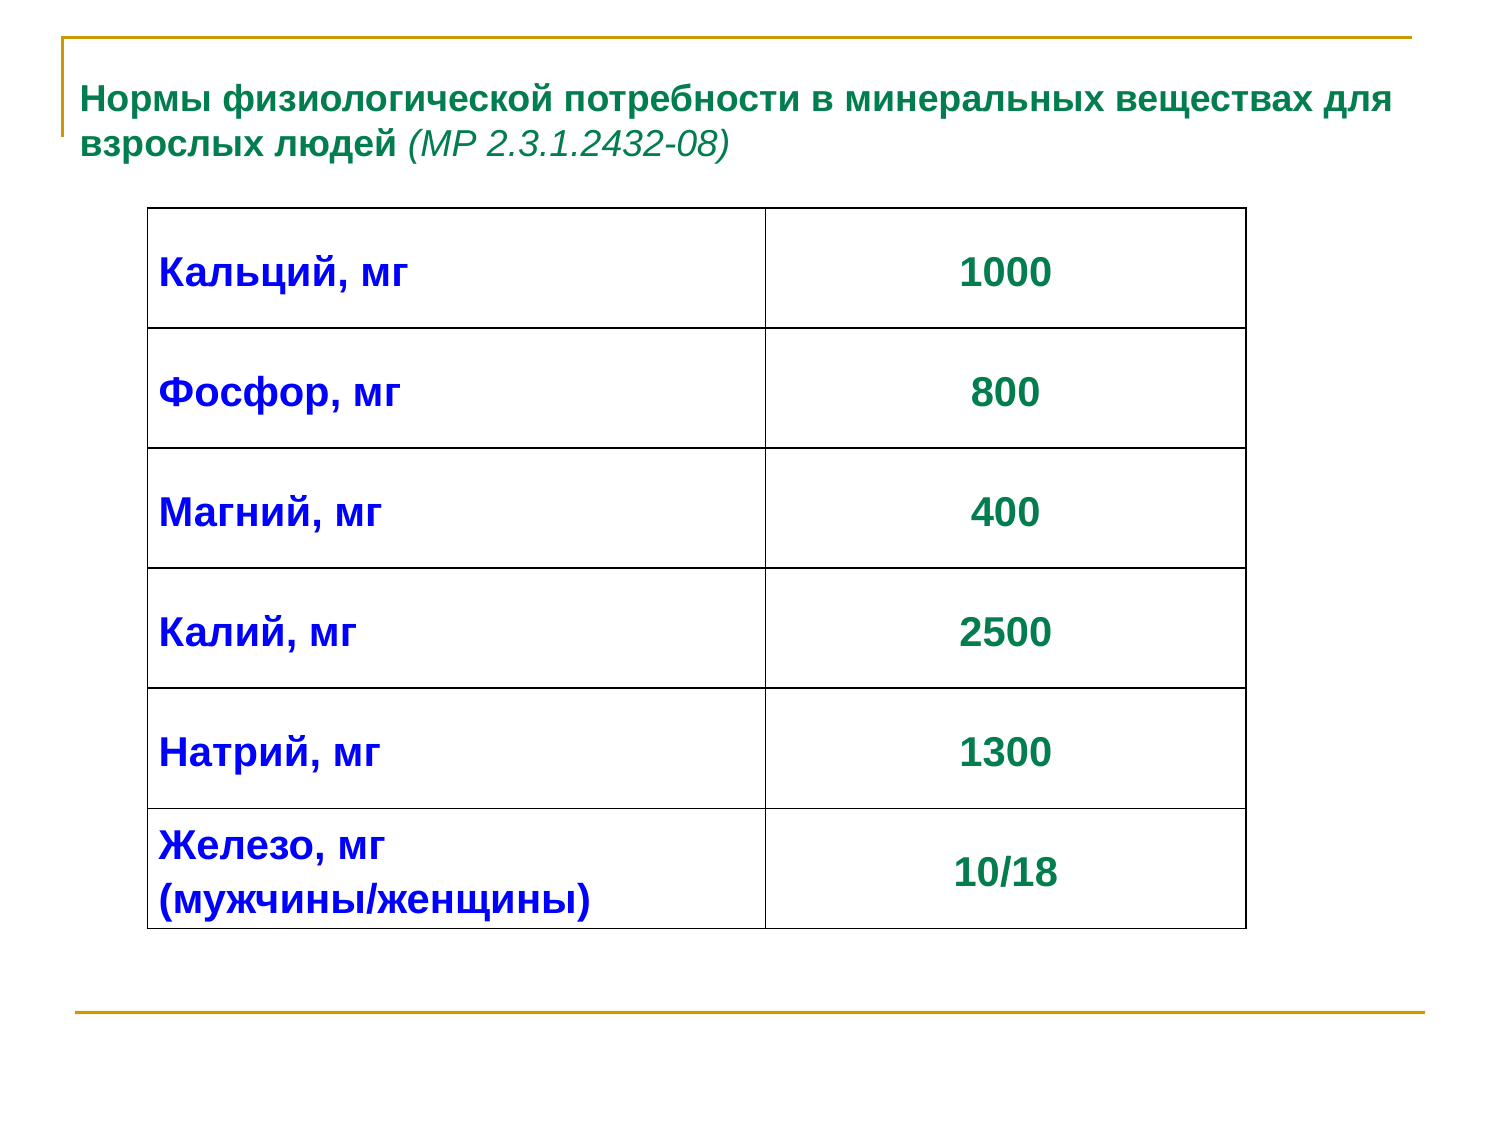

Нормы физиологической потребности в минеральных веществах для взрослых людей (МР 2.3.1.2432-08)
| Кальций, мг | 1000 |
| --- | --- |
| Фосфор, мг | 800 |
| Магний, мг | 400 |
| Калий, мг | 2500 |
| Натрий, мг | 1300 |
| Железо, мг (мужчины/женщины) | 10/18 |